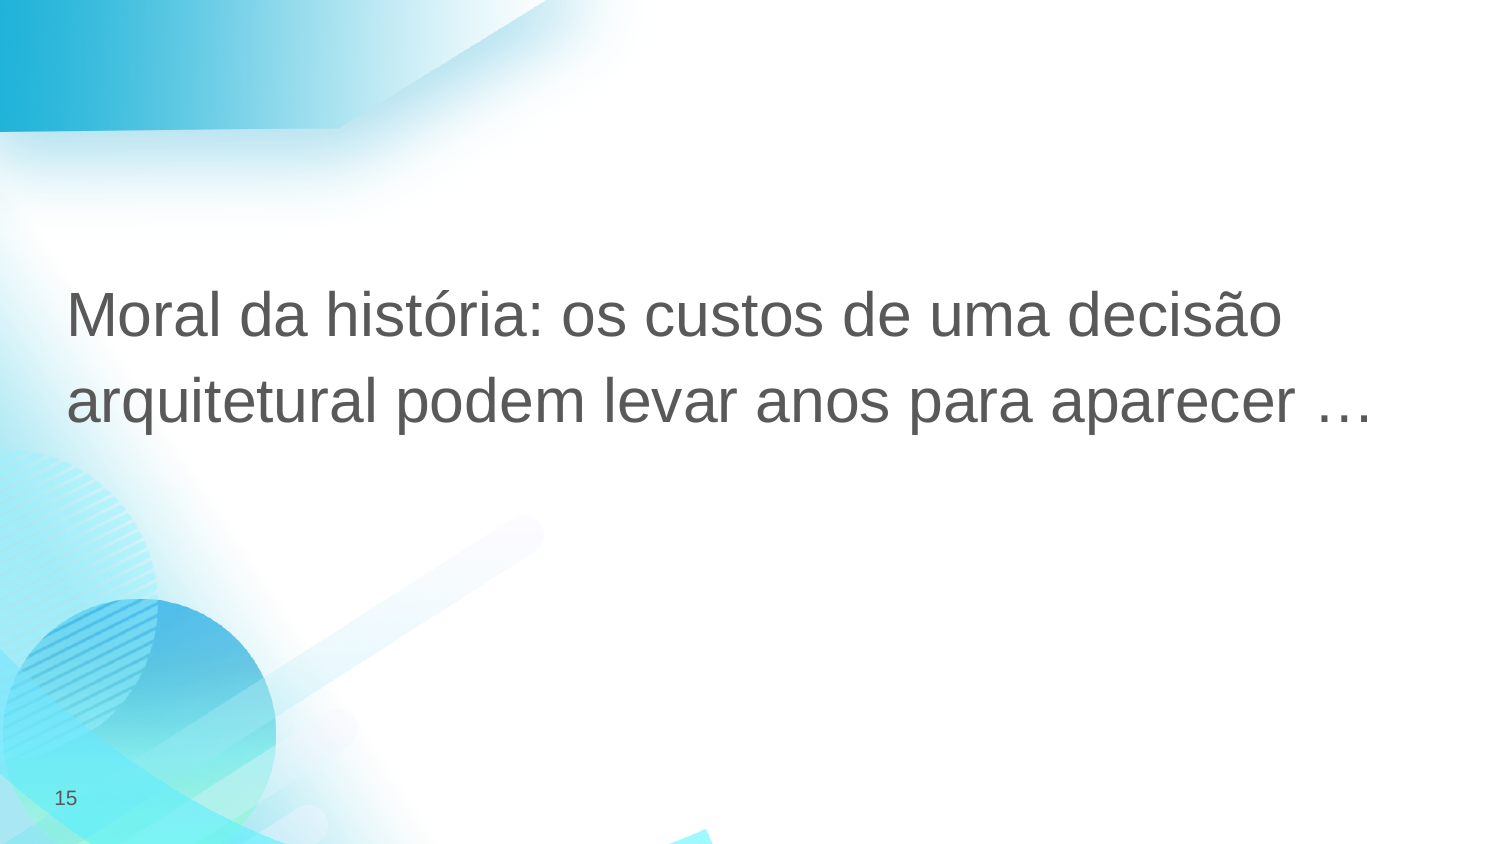

# Moral da história: os custos de uma decisão arquitetural podem levar anos para aparecer …

15